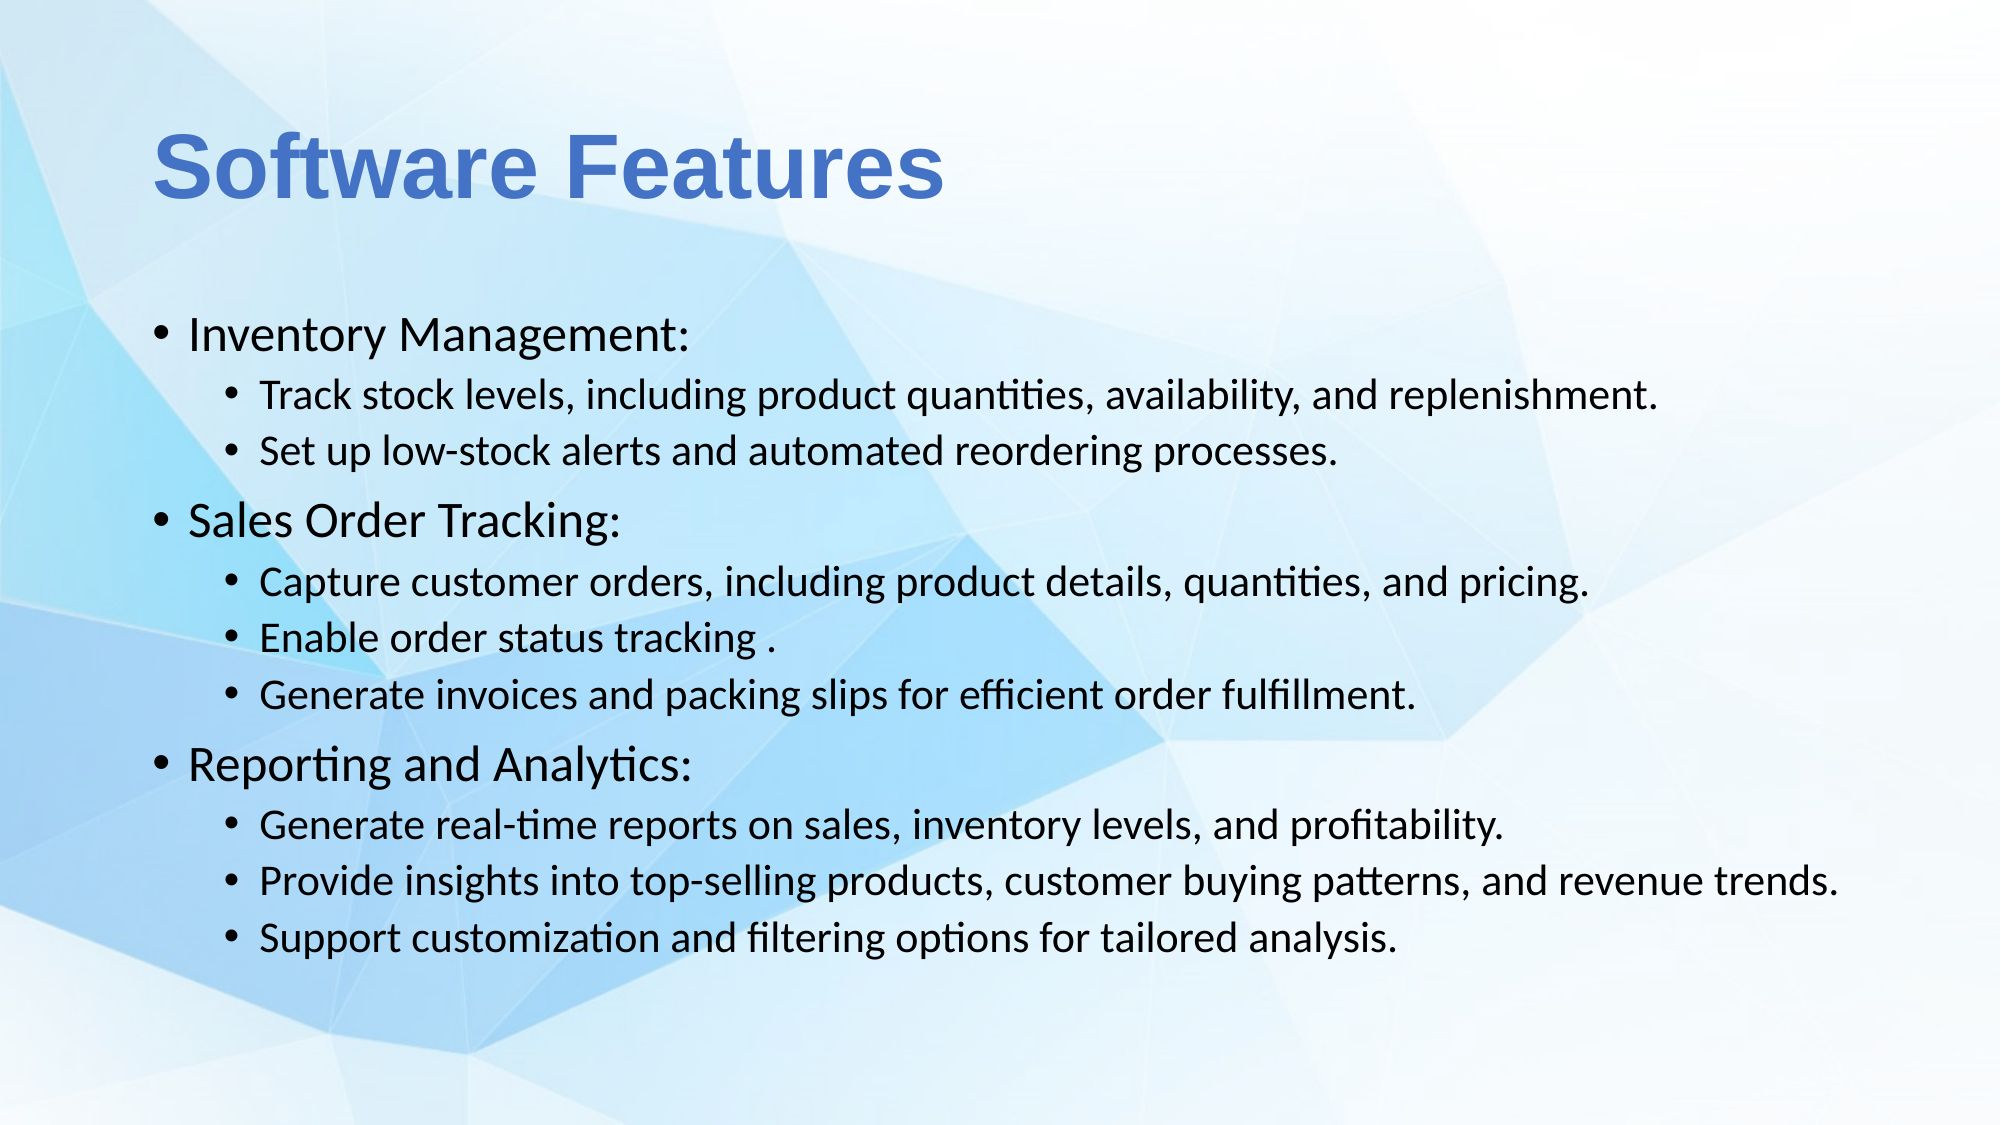

# Software Features
Inventory Management:
Track stock levels, including product quantities, availability, and replenishment.
Set up low-stock alerts and automated reordering processes.
Sales Order Tracking:
Capture customer orders, including product details, quantities, and pricing.
Enable order status tracking .
Generate invoices and packing slips for efficient order fulfillment.
Reporting and Analytics:
Generate real-time reports on sales, inventory levels, and profitability.
Provide insights into top-selling products, customer buying patterns, and revenue trends.
Support customization and filtering options for tailored analysis.